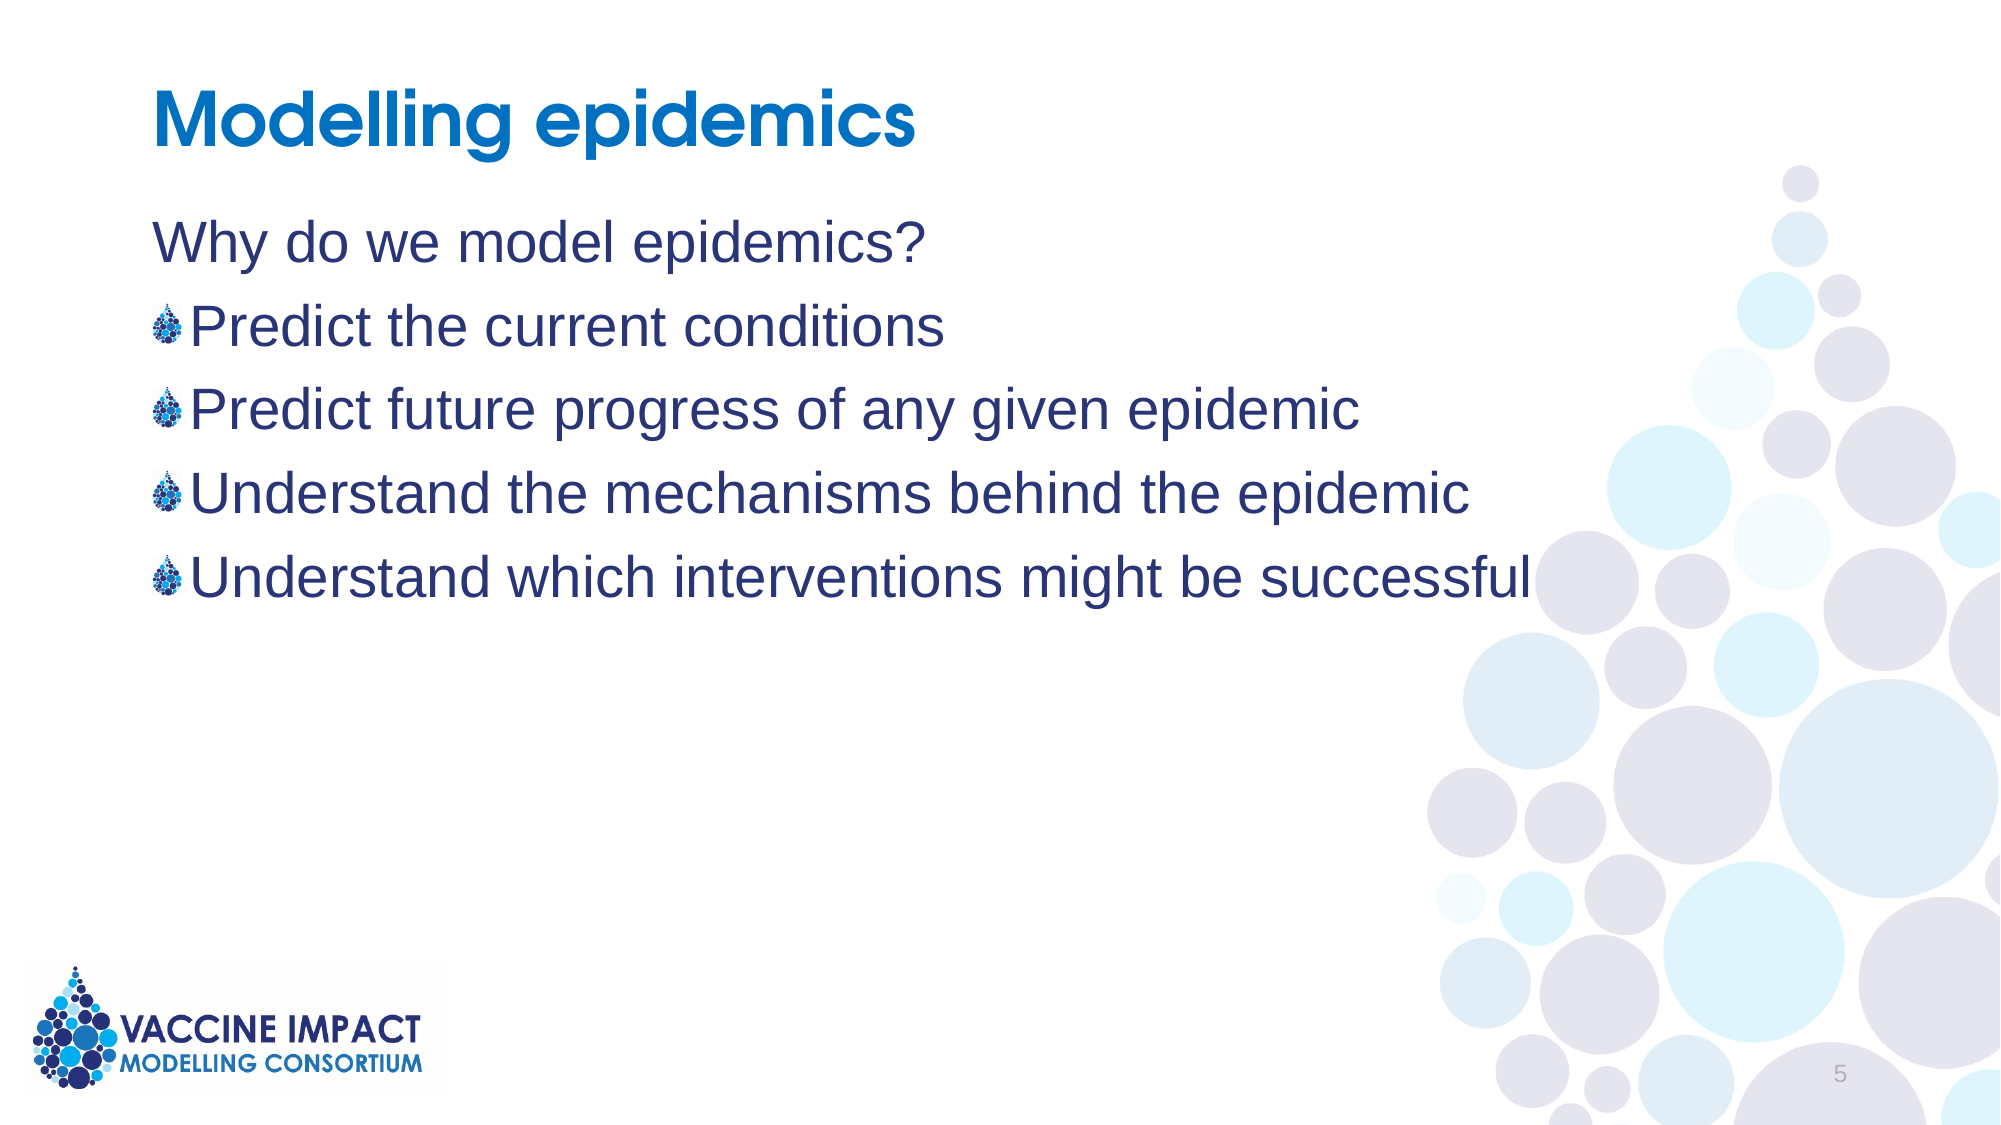

# Modelling epidemics
Why do we model epidemics?
Predict the current conditions
Predict future progress of any given epidemic
Understand the mechanisms behind the epidemic
Understand which interventions might be successful

5